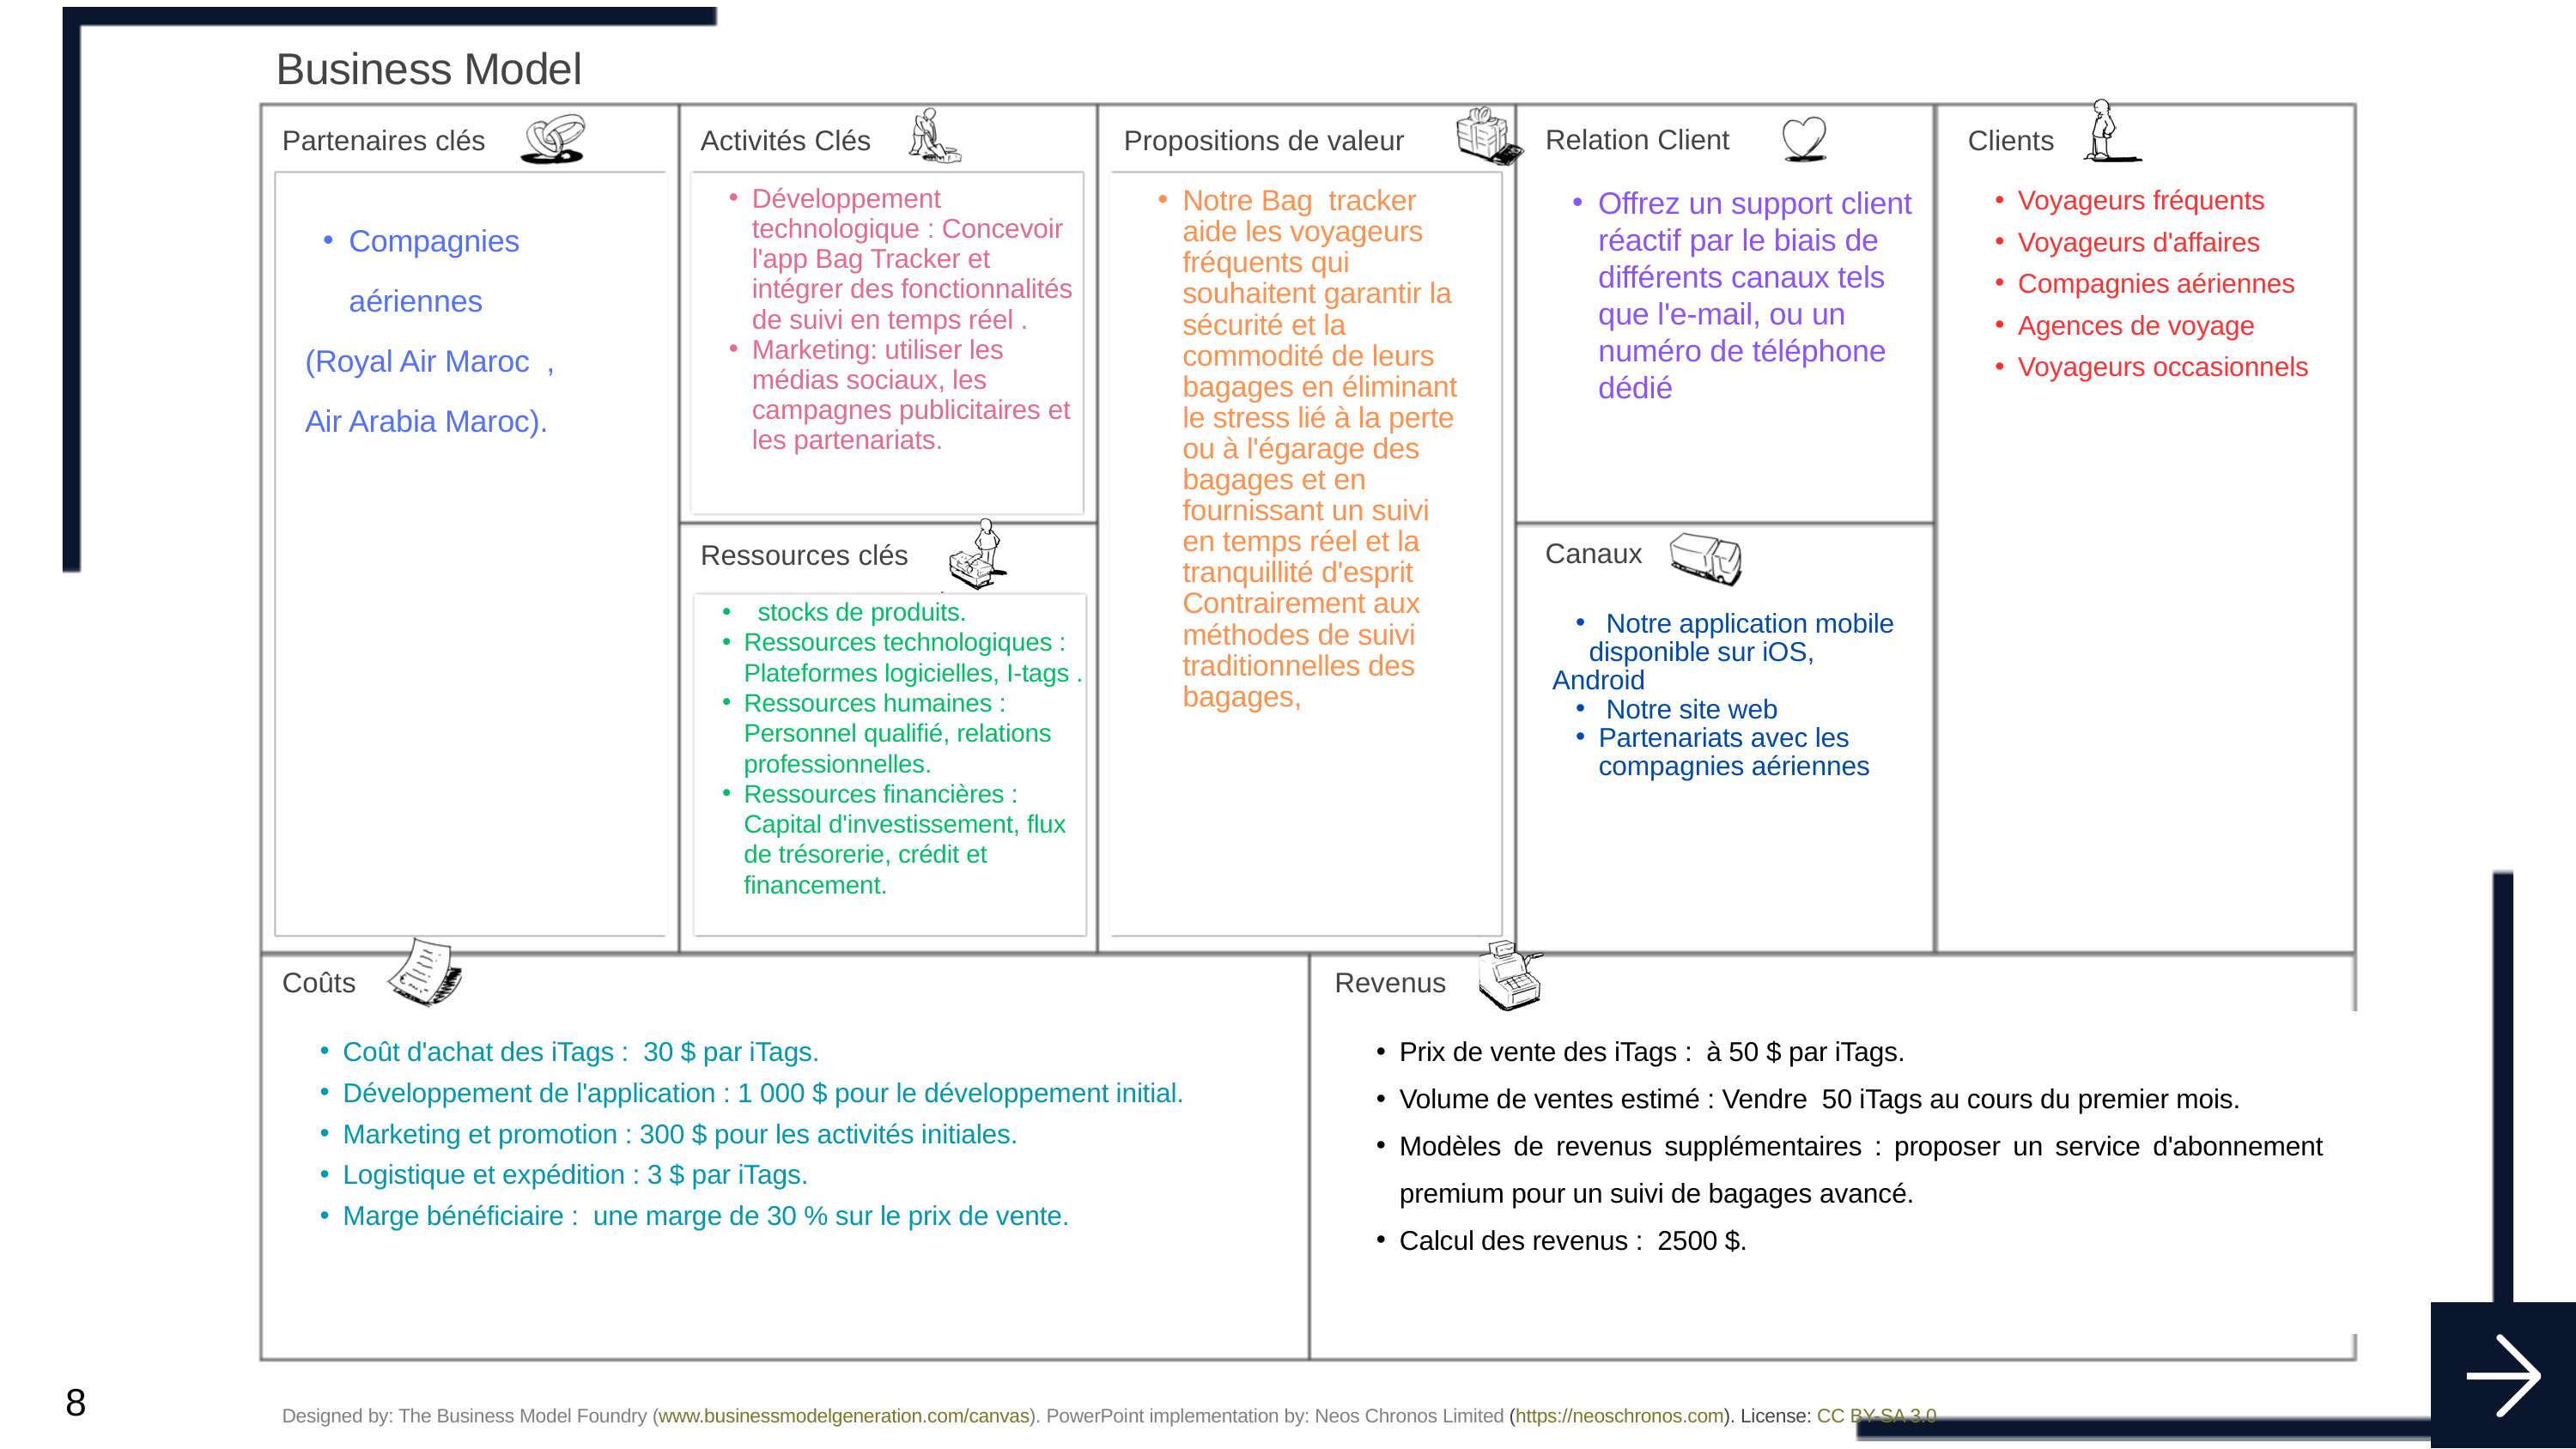

Business Model

Relation Client
Partenaires clés
Activités Clés
Propositions de valeur
Clients

Voyageurs fréquents
Voyageurs d'affaires
Compagnies aériennes
Agences de voyage
Voyageurs occasionnels

Offrez un support client réactif par le biais de différents canaux tels que l'e-mail, ou un numéro de téléphone dédié

Développement technologique : Concevoir  l'app Bag Tracker et intégrer des fonctionnalités de suivi en temps réel .
Marketing: utiliser les médias sociaux, les campagnes publicitaires et les partenariats.

Notre Bag  tracker  aide les voyageurs fréquents qui souhaitent garantir la sécurité et la commodité de leurs bagages en éliminant le stress lié à la perte ou à l'égarage des bagages et en fournissant un suivi en temps réel et la tranquillité d'esprit Contrairement aux méthodes de suivi traditionnelles des bagages,
Compagnies aériennes
 (Royal Air Maroc  ,
 Air Arabia Maroc).

Canaux
Ressources clés

  stocks de produits.
Ressources technologiques : Plateformes logicielles, I-tags .
Ressources humaines : Personnel qualifié, relations professionnelles.
Ressources financières : Capital d'investissement, flux de trésorerie, crédit et financement.

 Notre application mobile
     disponible sur iOS, Android
 Notre site web
Partenariats avec les compagnies aériennes

Coûts
Revenus

Prix de vente des iTags :  à 50 $ par iTags.
Volume de ventes estimé : Vendre  50 iTags au cours du premier mois.
Modèles de revenus supplémentaires : proposer un service d'abonnement premium pour un suivi de bagages avancé.
Calcul des revenus :  2500 $.

Coût d'achat des iTags :  30 $ par iTags.
Développement de l'application : 1 000 $ pour le développement initial.
Marketing et promotion : 300 $ pour les activités initiales.
Logistique et expédition : 3 $ par iTags.
Marge bénéficiaire :  une marge de 30 % sur le prix de vente.

8
Designed by: The Business Model Foundry (www.businessmodelgeneration.com/canvas). PowerPoint implementation by: Neos Chronos Limited (https://neoschronos.com). License: CC BY-SA 3.0